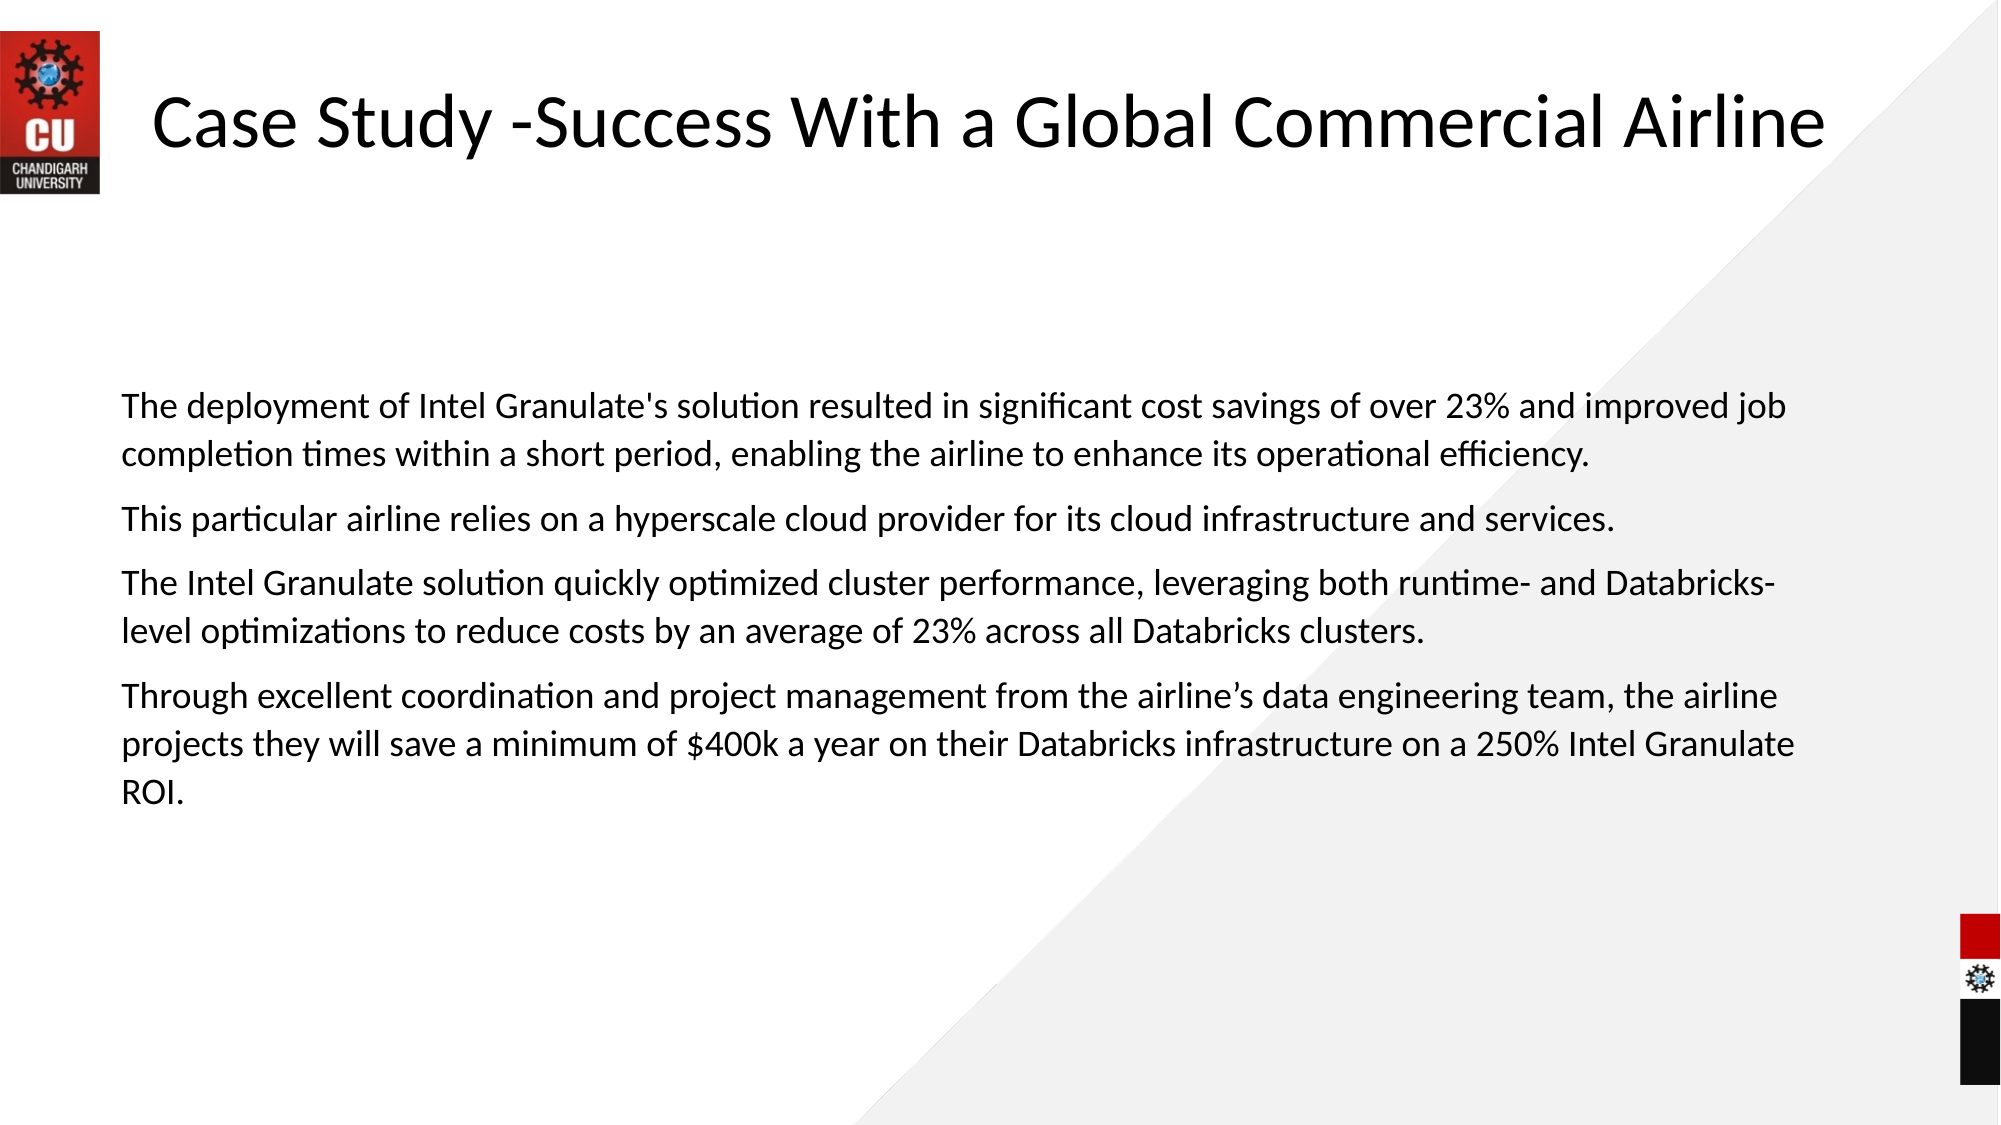

# Case Study -Success With a Global Commercial Airline
The deployment of Intel Granulate's solution resulted in significant cost savings of over 23% and improved job completion times within a short period, enabling the airline to enhance its operational efficiency.
This particular airline relies on a hyperscale cloud provider for its cloud infrastructure and services.
The Intel Granulate solution quickly optimized cluster performance, leveraging both runtime- and Databricks-level optimizations to reduce costs by an average of 23% across all Databricks clusters.
Through excellent coordination and project management from the airline’s data engineering team, the airline projects they will save a minimum of $400k a year on their Databricks infrastructure on a 250% Intel Granulate ROI.